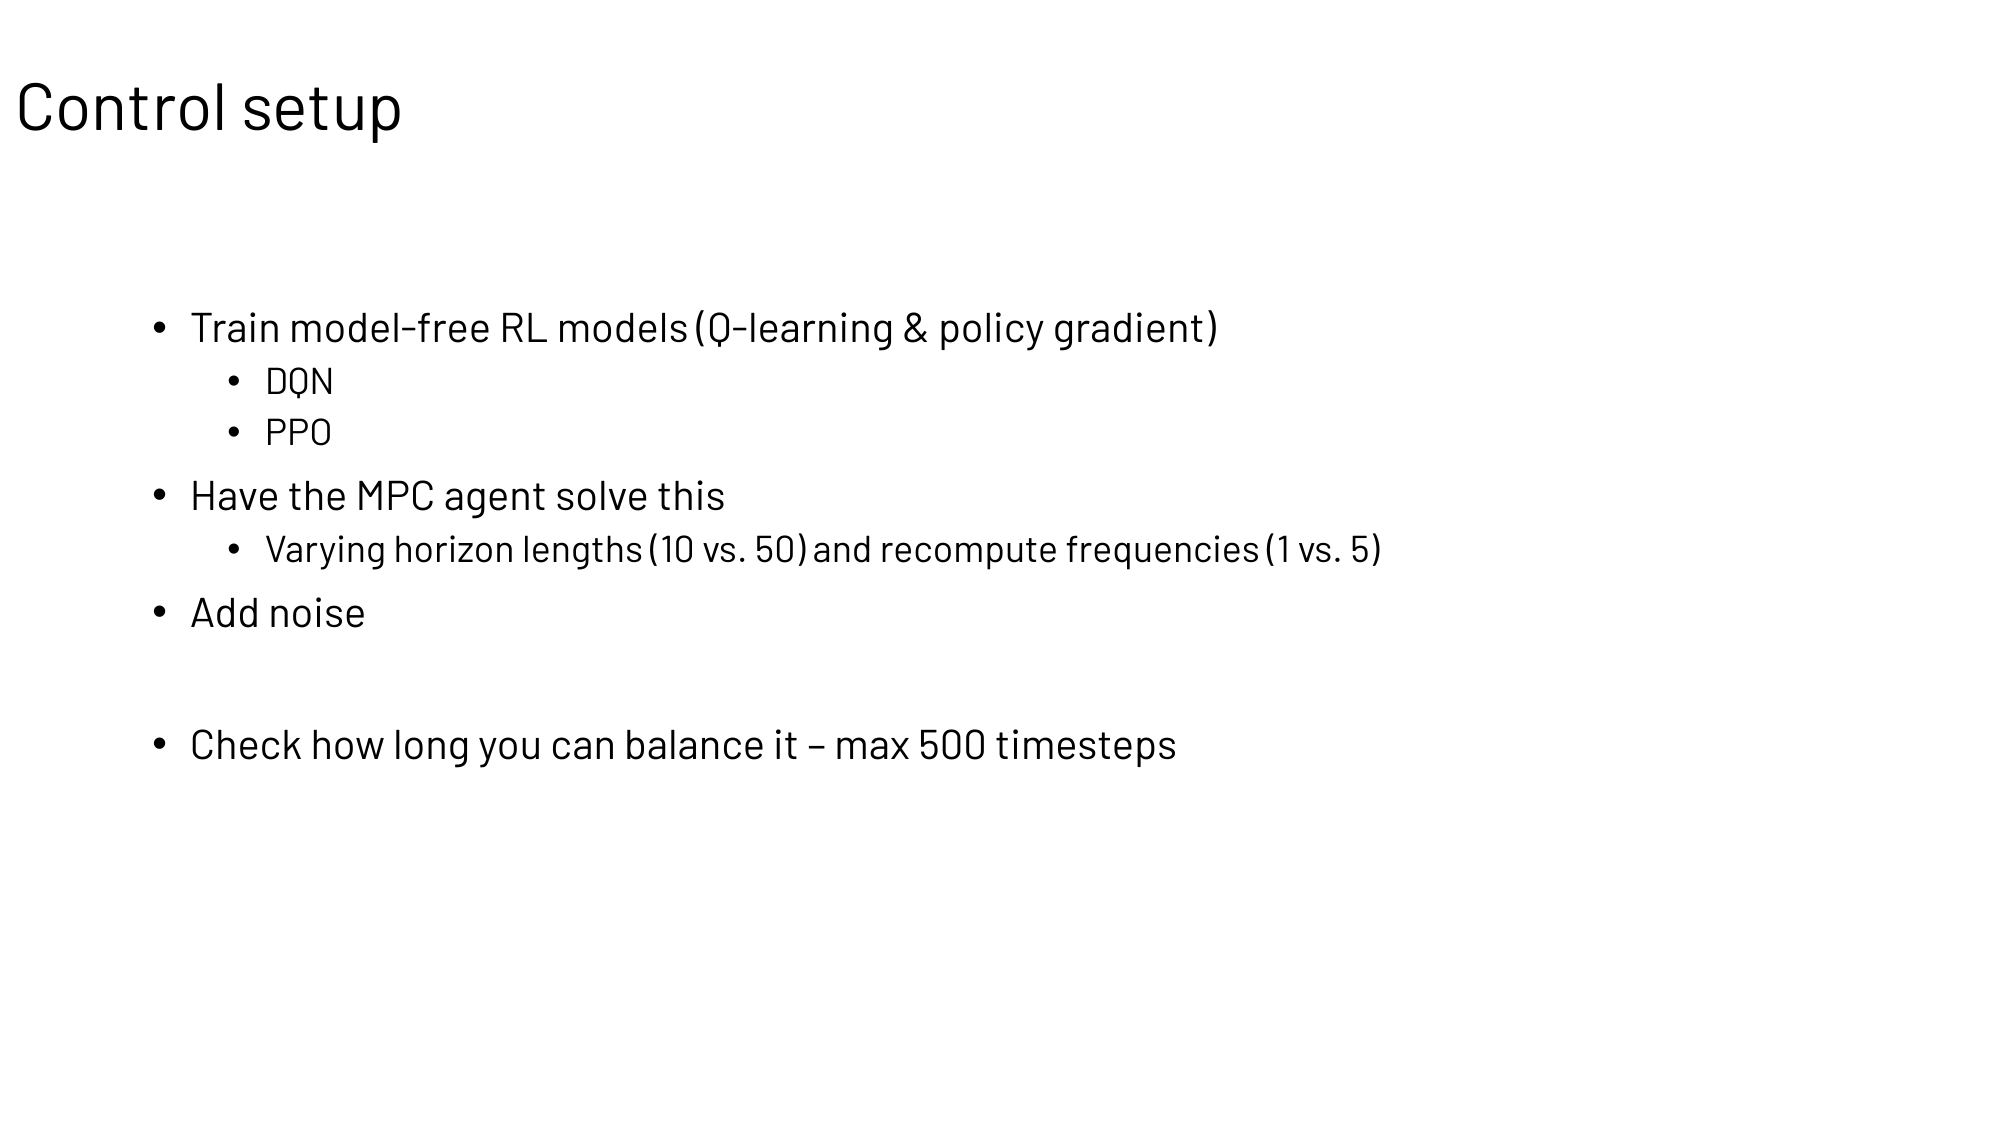

# Control setup
Train model-free RL models (Q-learning & policy gradient)
DQN
PPO
Have the MPC agent solve this
Varying horizon lengths (10 vs. 50) and recompute frequencies (1 vs. 5)
Add noise

Check how long you can balance it – max 500 timesteps